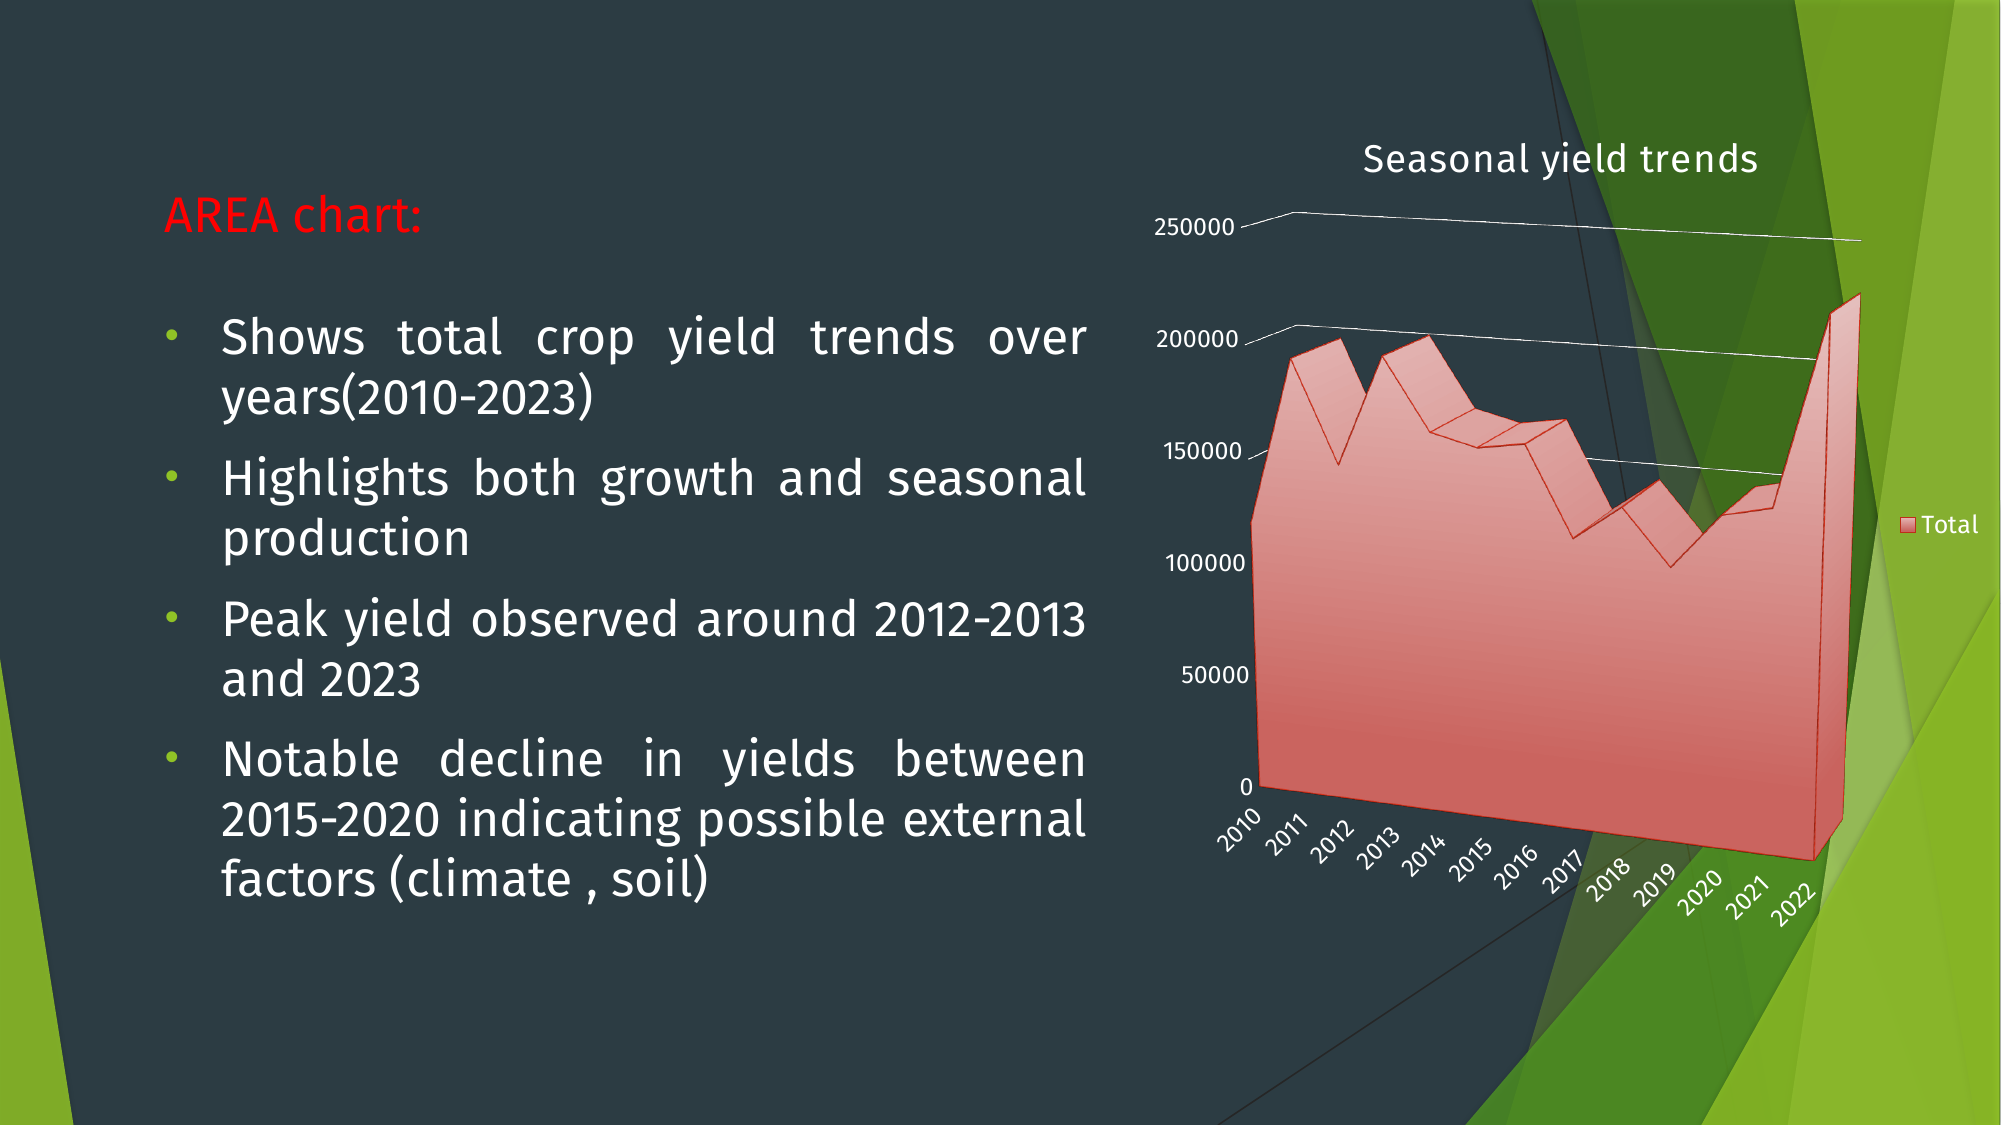

# AREA chart:

[unsupported chart]

Shows total crop yield trends over years(2010-2023)
Highlights both growth and seasonal production
Peak yield observed around 2012-2013 and 2023
Notable decline in yields between 2015-2020 indicating possible external factors (climate , soil)